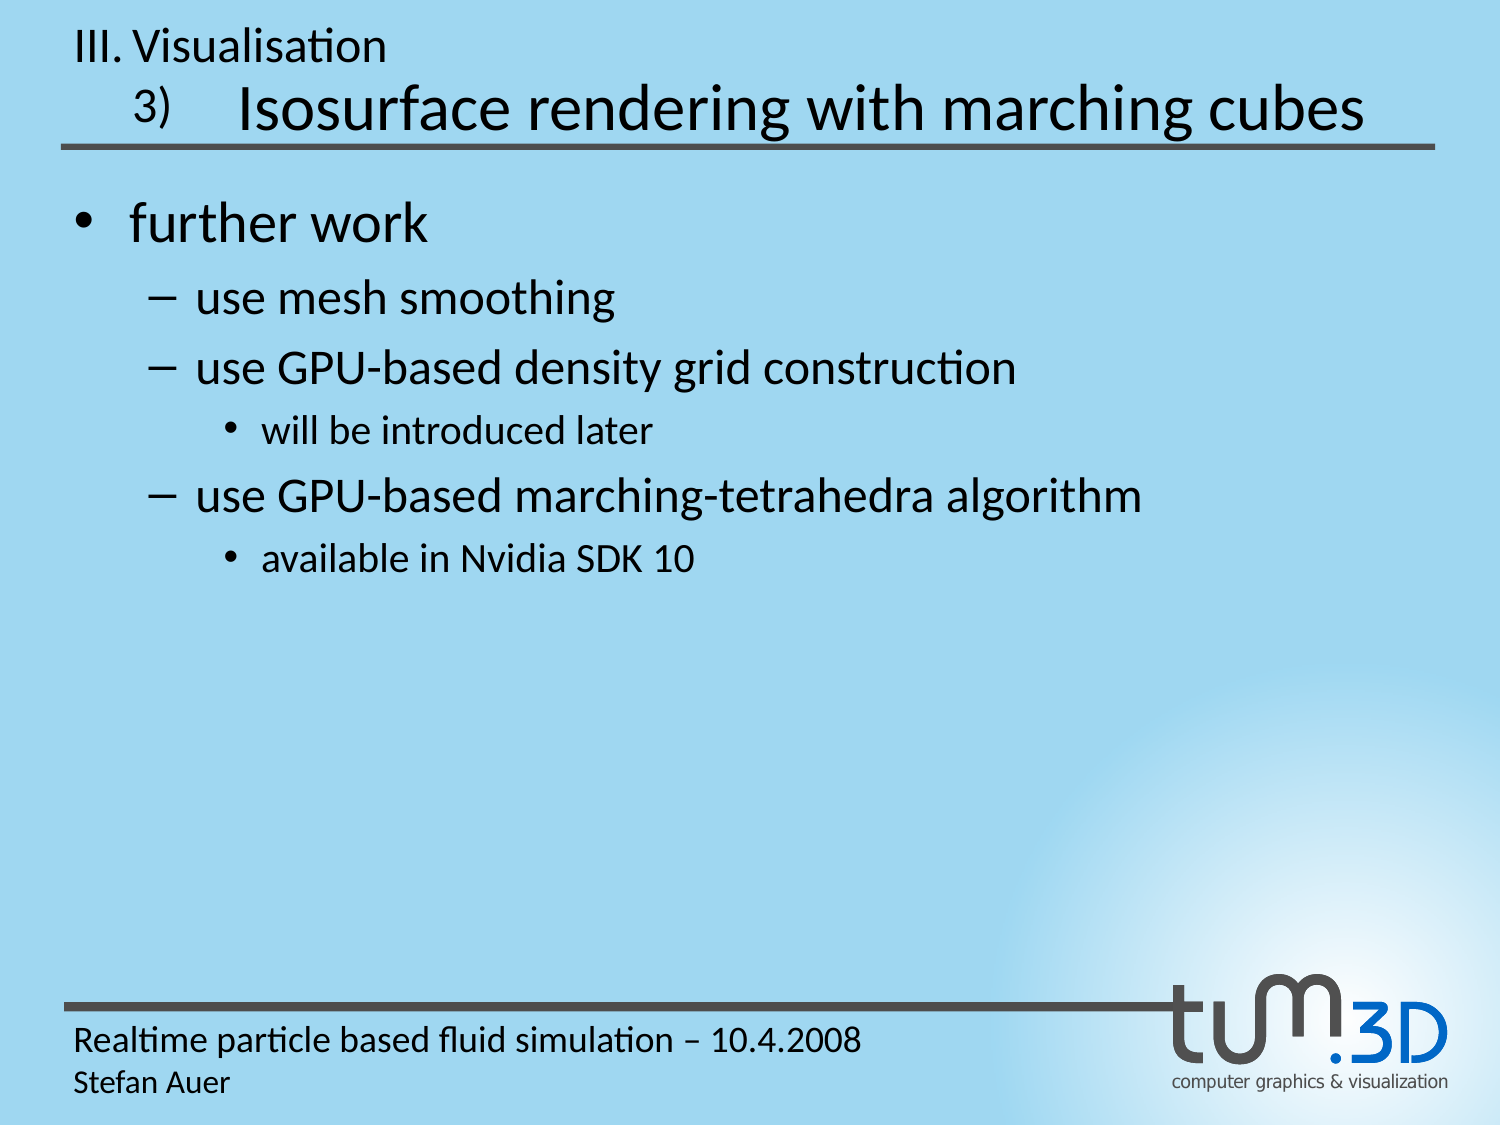

III.
Visualisation
Isosurface rendering with marching cubes
3)
further work
use mesh smoothing
use GPU-based density grid construction
will be introduced later
use GPU-based marching-tetrahedra algorithm
available in Nvidia SDK 10